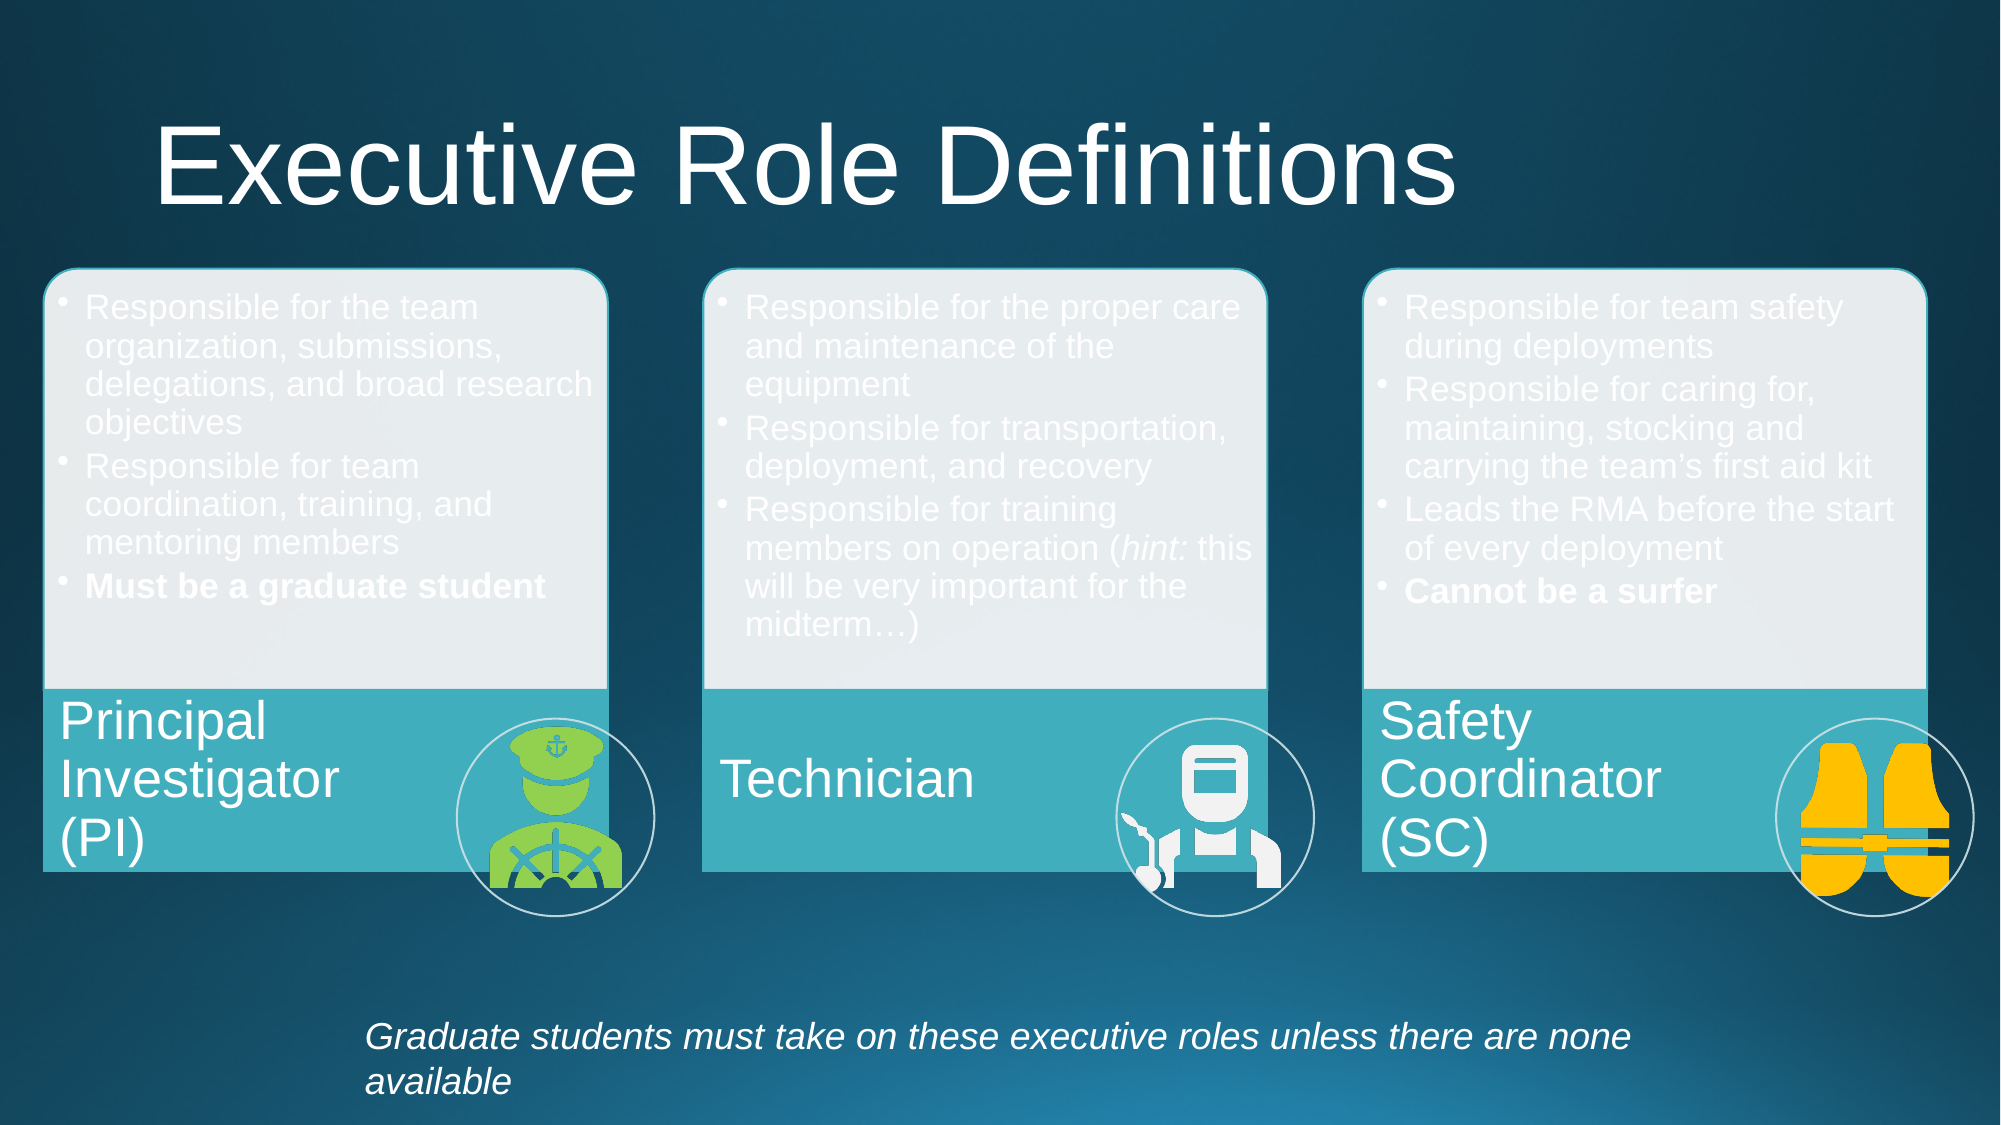

Responsible for the team organization, submissions, delegations, and broad research objectives
Responsible for team coordination, training, and mentoring members
Must be a graduate student
Principal Investigator (PI)
Responsible for the proper care and maintenance of the equipment
Responsible for transportation, deployment, and recovery
Responsible for training members on operation (hint: this will be very important for the midterm…)
Technician
Responsible for team safety during deployments
Responsible for caring for, maintaining, stocking and carrying the team’s first aid kit
Leads the RMA before the start of every deployment
Cannot be a surfer

Safety Coordinator (SC)
# Executive Role Definitions
Graduate students must take on these executive roles unless there are none available